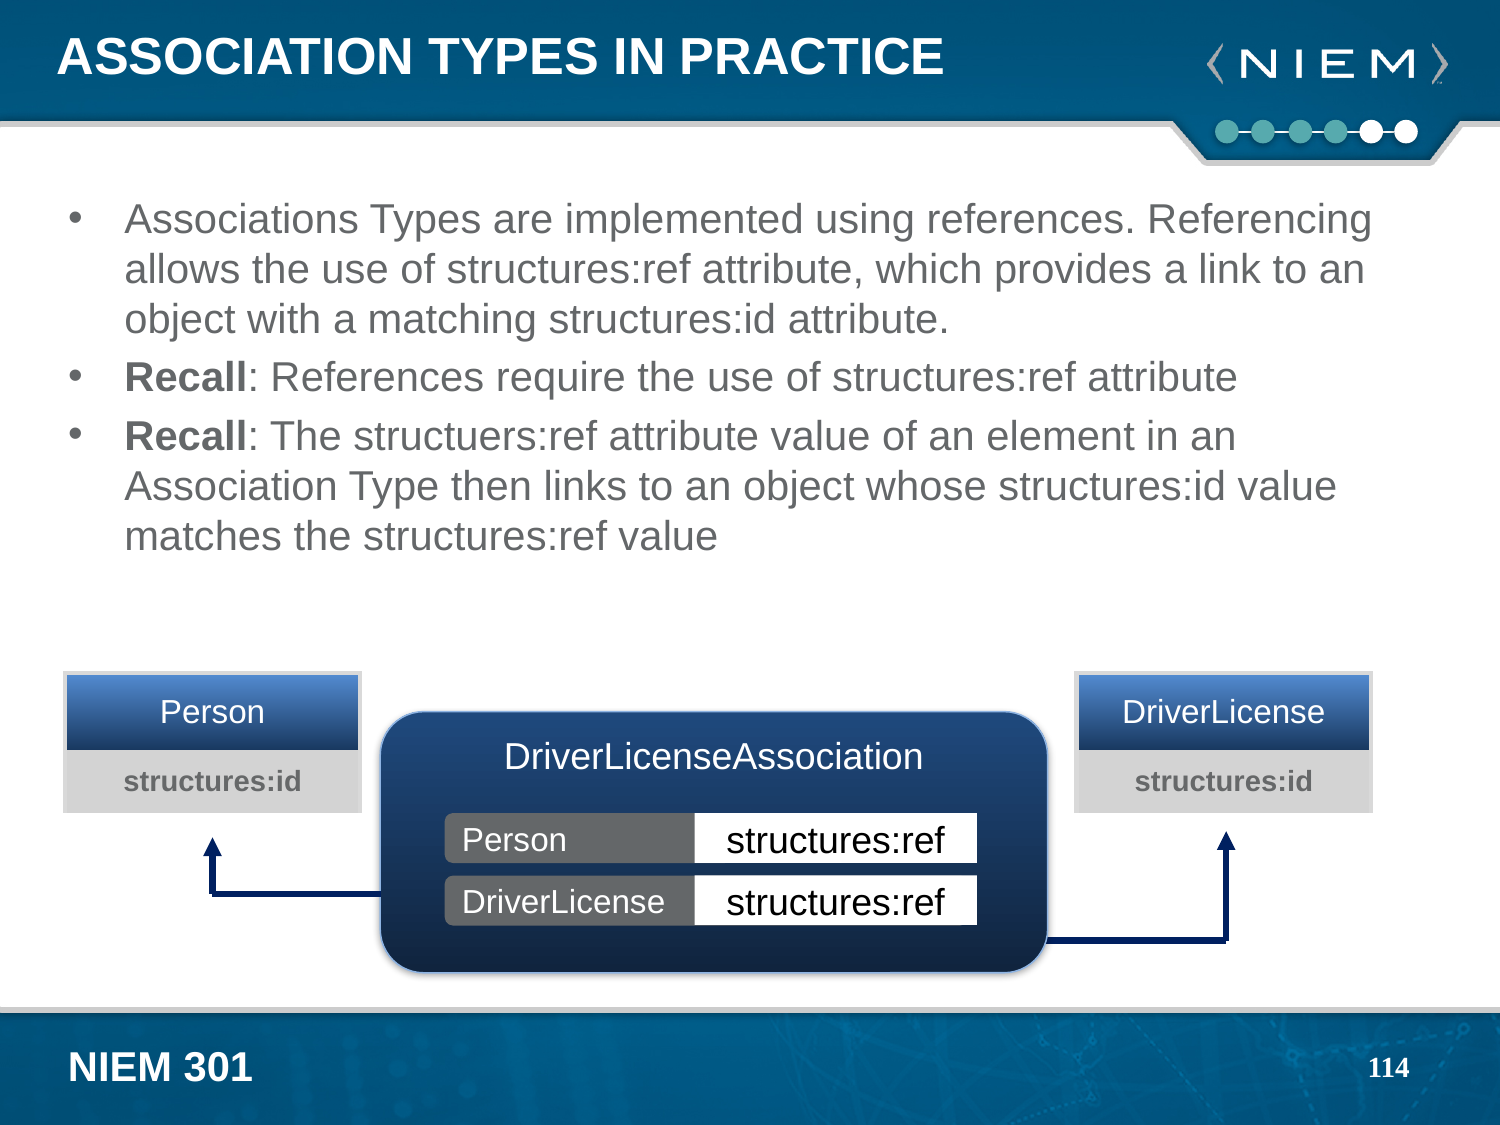

# Association Types in Practice

Associations Types are implemented using references. Referencing allows the use of structures:ref attribute, which provides a link to an object with a matching structures:id attribute.
Recall: References require the use of structures:ref attribute
Recall: The structuers:ref attribute value of an element in an Association Type then links to an object whose structures:id value matches the structures:ref value

| Person |
| --- |
| structures:id |
| DriverLicense |
| --- |
| structures:id |
DriverLicenseAssociation
Person
structures:ref
DriverLicense
structures:ref
114